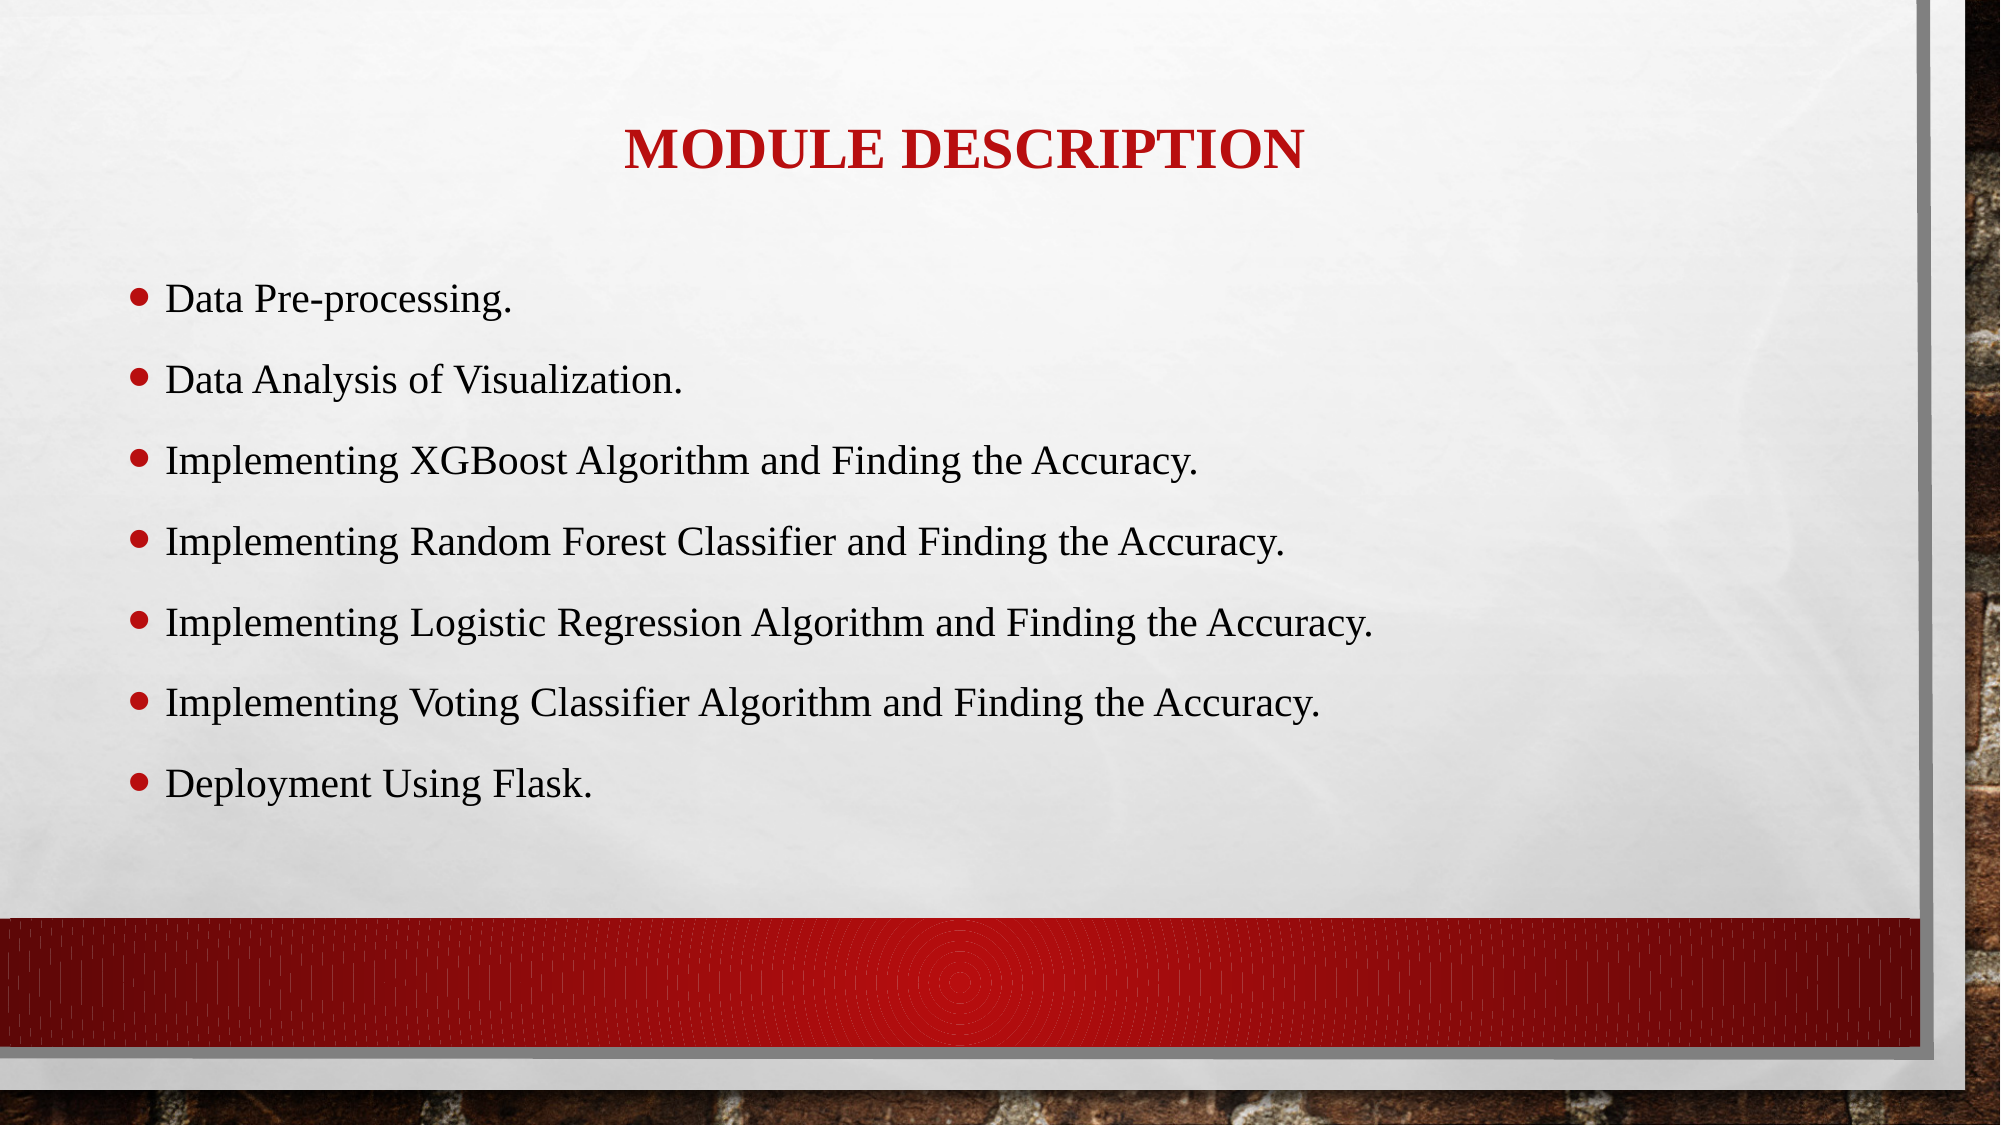

# Module DESCRIPTION
Data Pre-processing.
Data Analysis of Visualization.
Implementing XGBoost Algorithm and Finding the Accuracy.
Implementing Random Forest Classifier and Finding the Accuracy.
Implementing Logistic Regression Algorithm and Finding the Accuracy.
Implementing Voting Classifier Algorithm and Finding the Accuracy.
Deployment Using Flask.